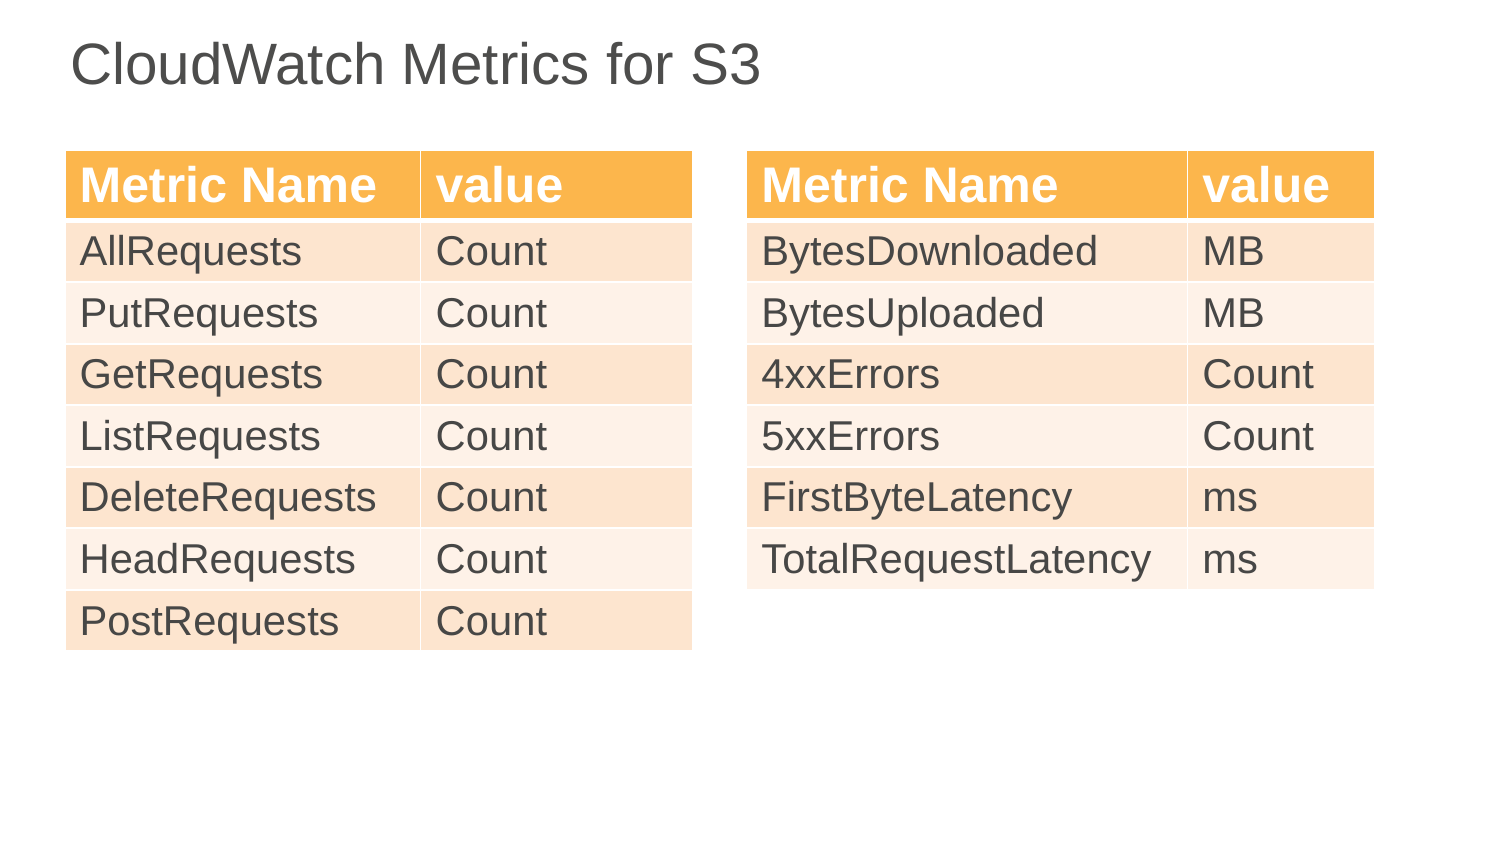

# CloudWatch Metrics for S3
| Metric Name | value |
| --- | --- |
| AllRequests | Count |
| PutRequests | Count |
| GetRequests | Count |
| ListRequests | Count |
| DeleteRequests | Count |
| HeadRequests | Count |
| PostRequests | Count |
| Metric Name | value |
| --- | --- |
| BytesDownloaded | MB |
| BytesUploaded | MB |
| 4xxErrors | Count |
| 5xxErrors | Count |
| FirstByteLatency | ms |
| TotalRequestLatency | ms |